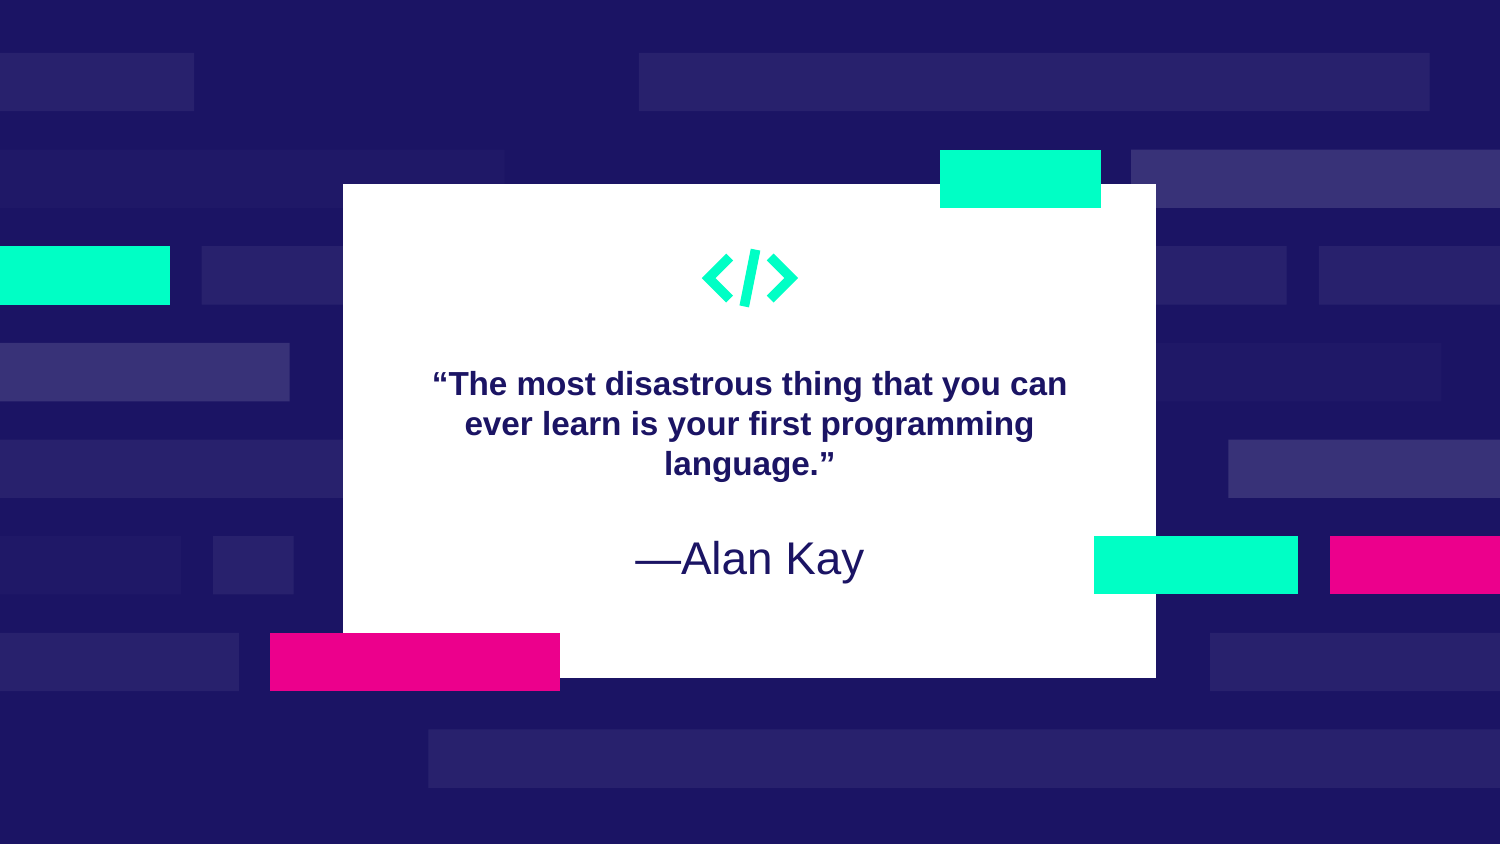

“The most disastrous thing that you can ever learn is your first programming language.”

# —Alan Kay